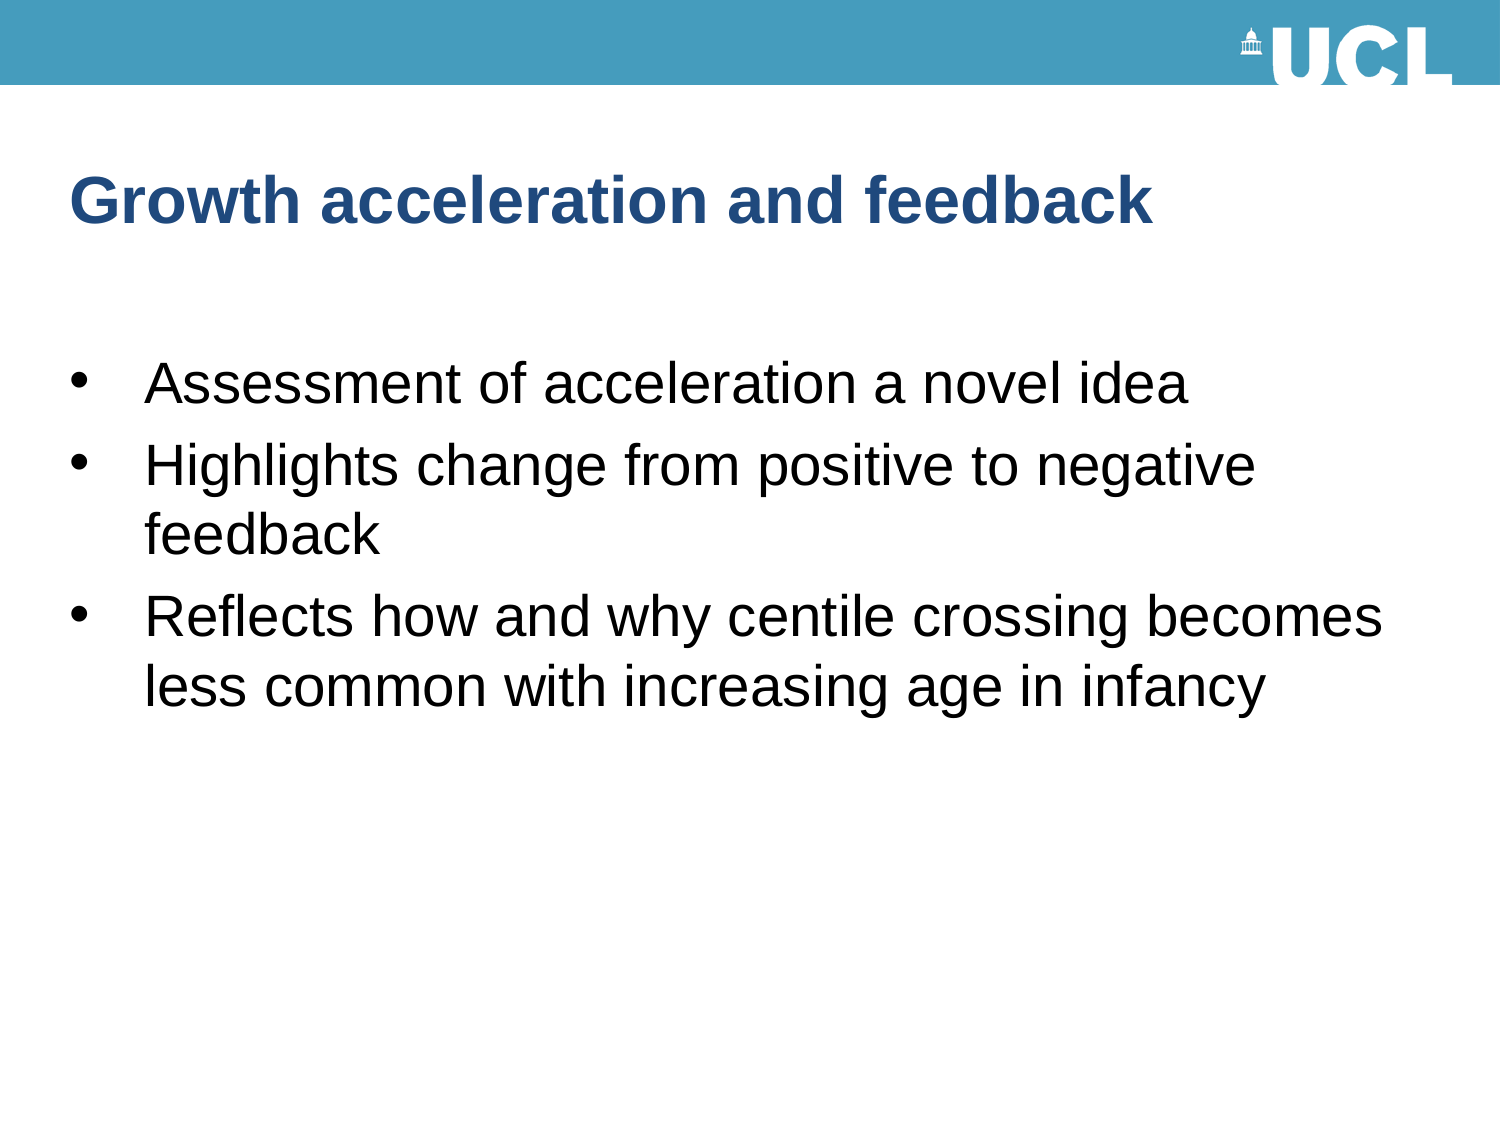

# Growth acceleration and feedback
Assessment of acceleration a novel idea
Highlights change from positive to negative feedback
Reflects how and why centile crossing becomes less common with increasing age in infancy